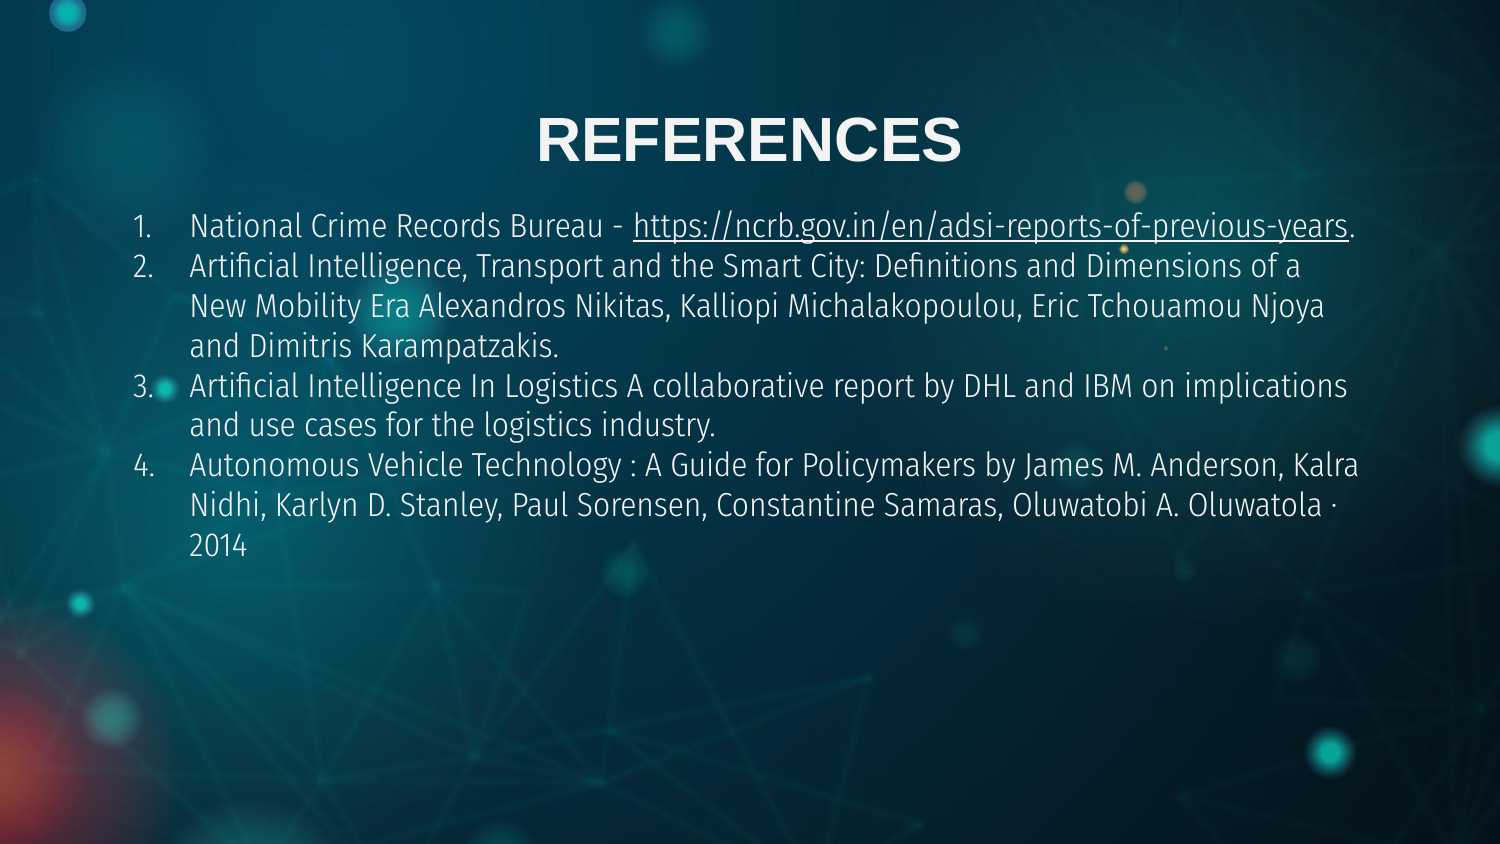

# REFERENCES
National Crime Records Bureau - https://ncrb.gov.in/en/adsi-reports-of-previous-years.
Artificial Intelligence, Transport and the Smart City: Definitions and Dimensions of a New Mobility Era Alexandros Nikitas, Kalliopi Michalakopoulou, Eric Tchouamou Njoya and Dimitris Karampatzakis.
Artificial Intelligence In Logistics A collaborative report by DHL and IBM on implications and use cases for the logistics industry.
Autonomous Vehicle Technology : A Guide for Policymakers by James M. Anderson, Kalra Nidhi, Karlyn D. Stanley, Paul Sorensen, Constantine Samaras, Oluwatobi A. Oluwatola · 2014